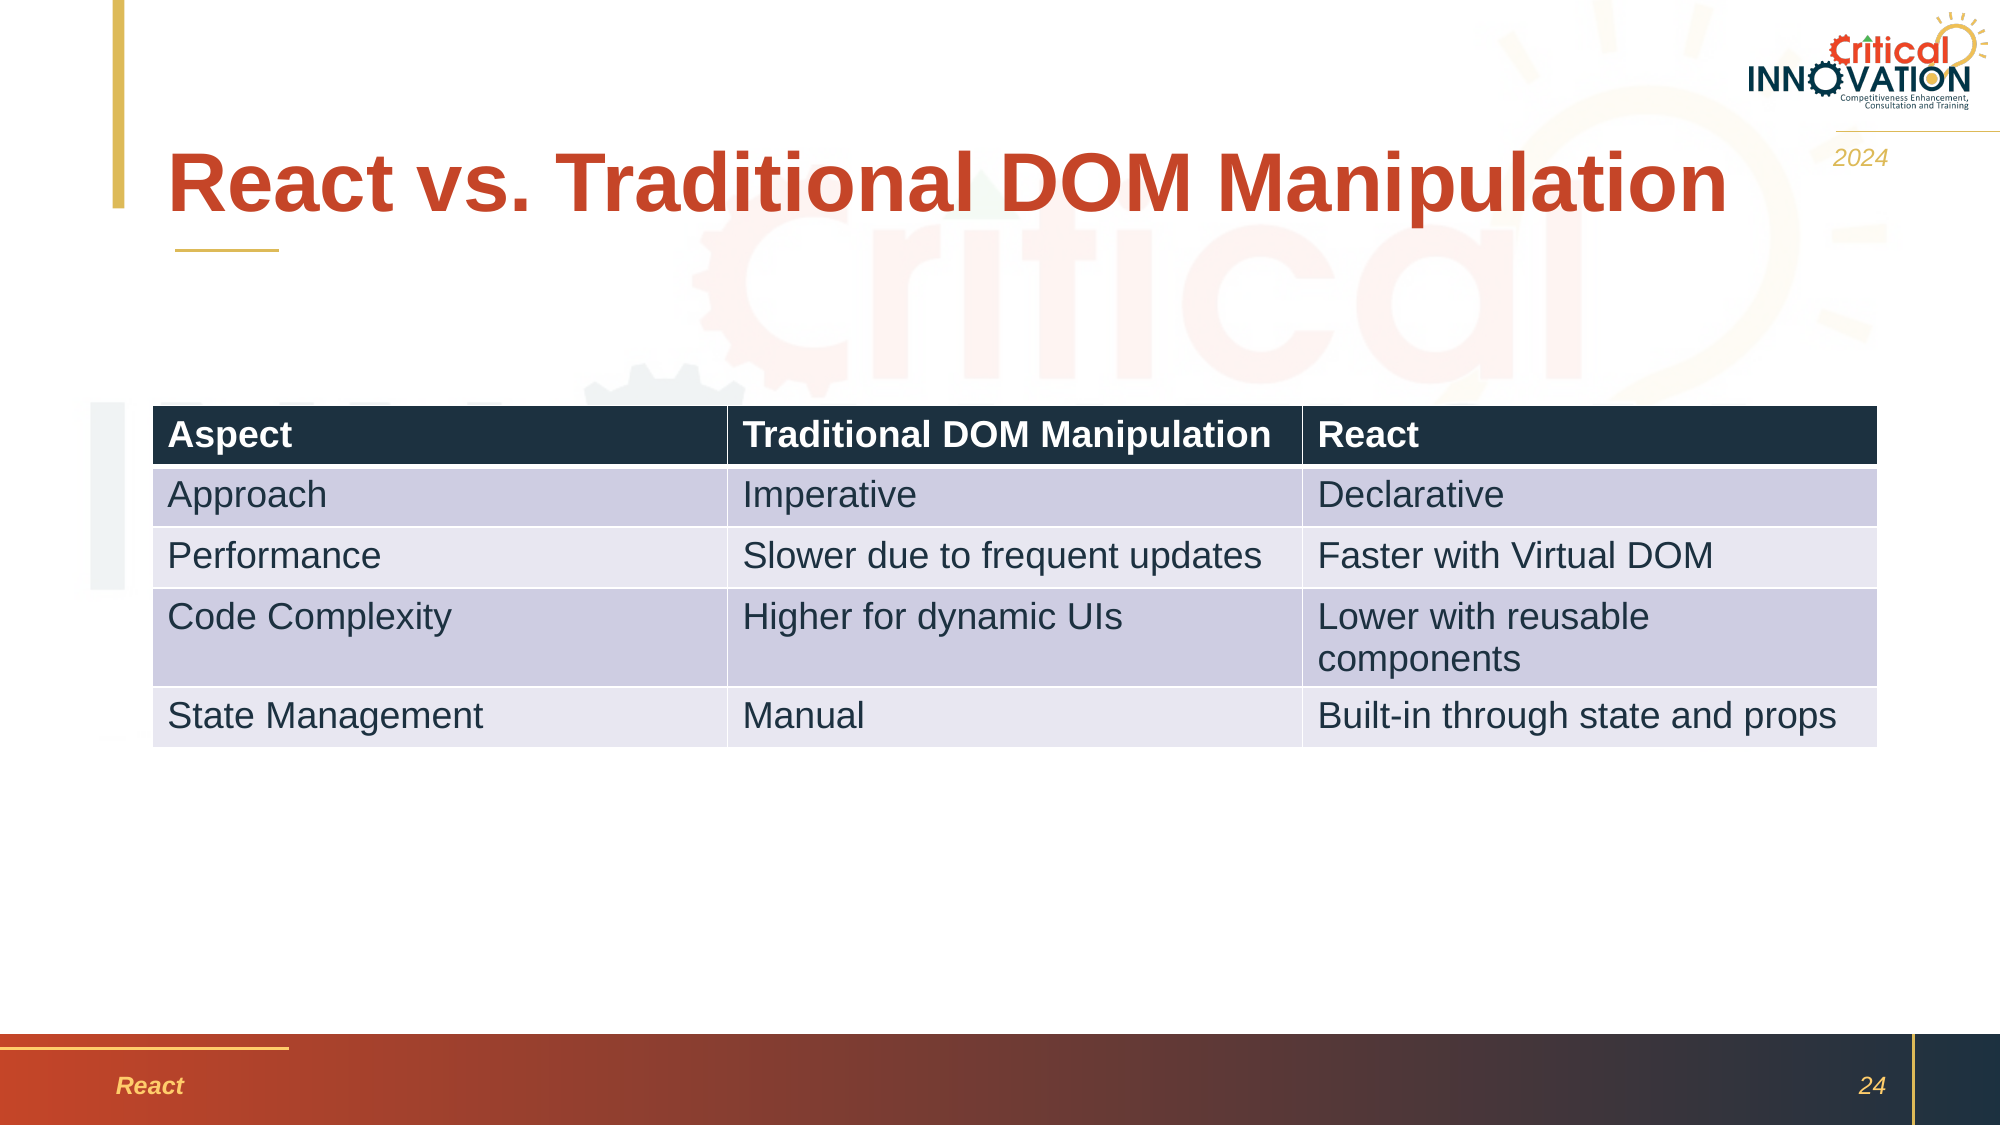

# React vs. Traditional DOM Manipulation
2024

| Aspect | Traditional DOM Manipulation | React |
| --- | --- | --- |
| Approach | Imperative | Declarative |
| Performance | Slower due to frequent updates | Faster with Virtual DOM |
| Code Complexity | Higher for dynamic UIs | Lower with reusable components |
| State Management | Manual | Built-in through state and props |
React
24